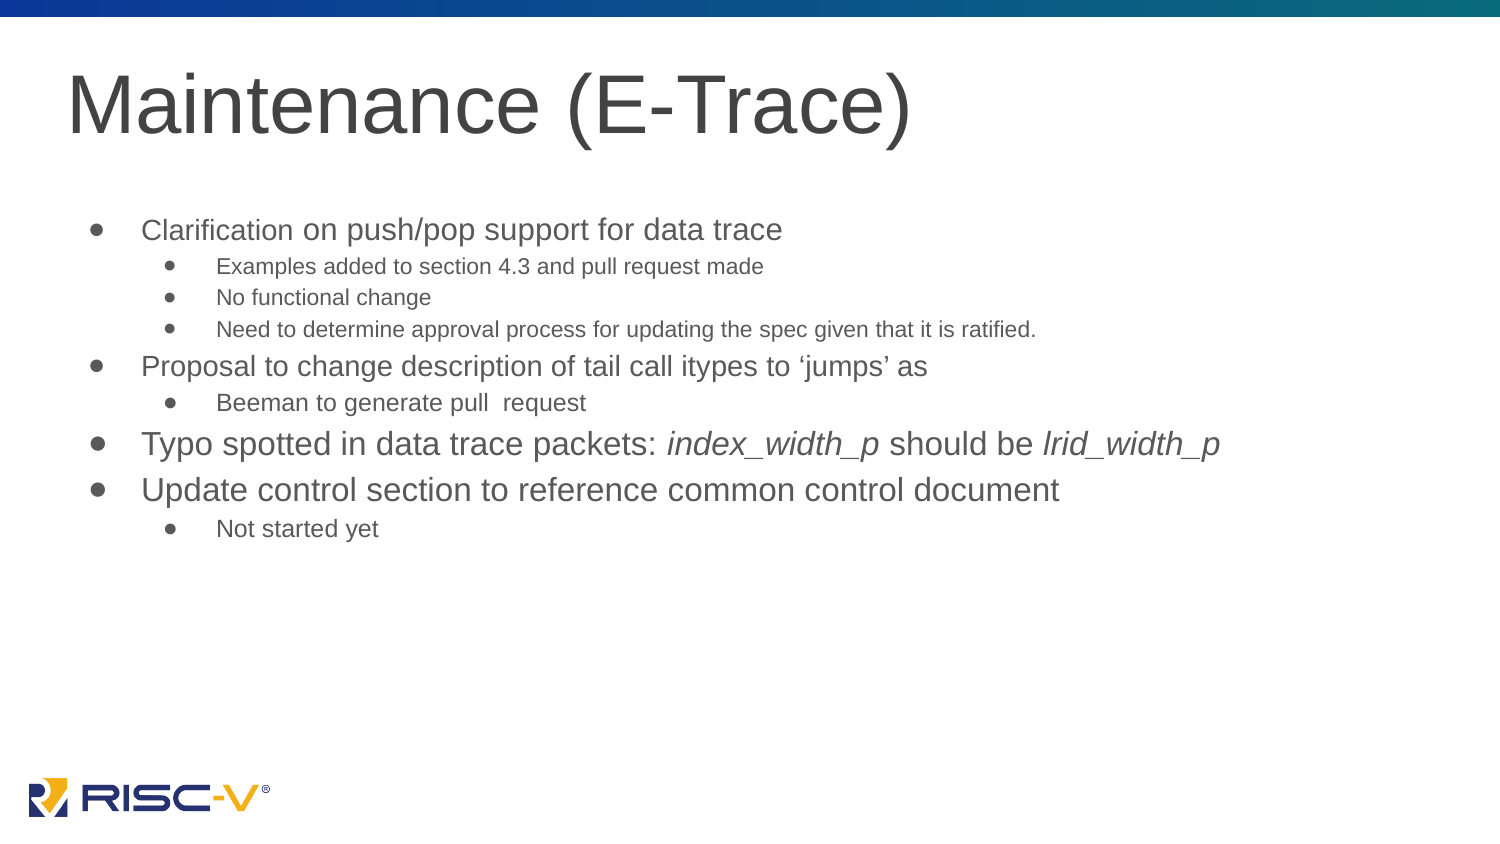

# Maintenance (E-Trace)
Clarification on push/pop support for data trace
Examples added to section 4.3 and pull request made
No functional change
Need to determine approval process for updating the spec given that it is ratified.
Proposal to change description of tail call itypes to ‘jumps’ as
Beeman to generate pull  request
Typo spotted in data trace packets: index_width_p should be lrid_width_p
Update control section to reference common control document
Not started yet